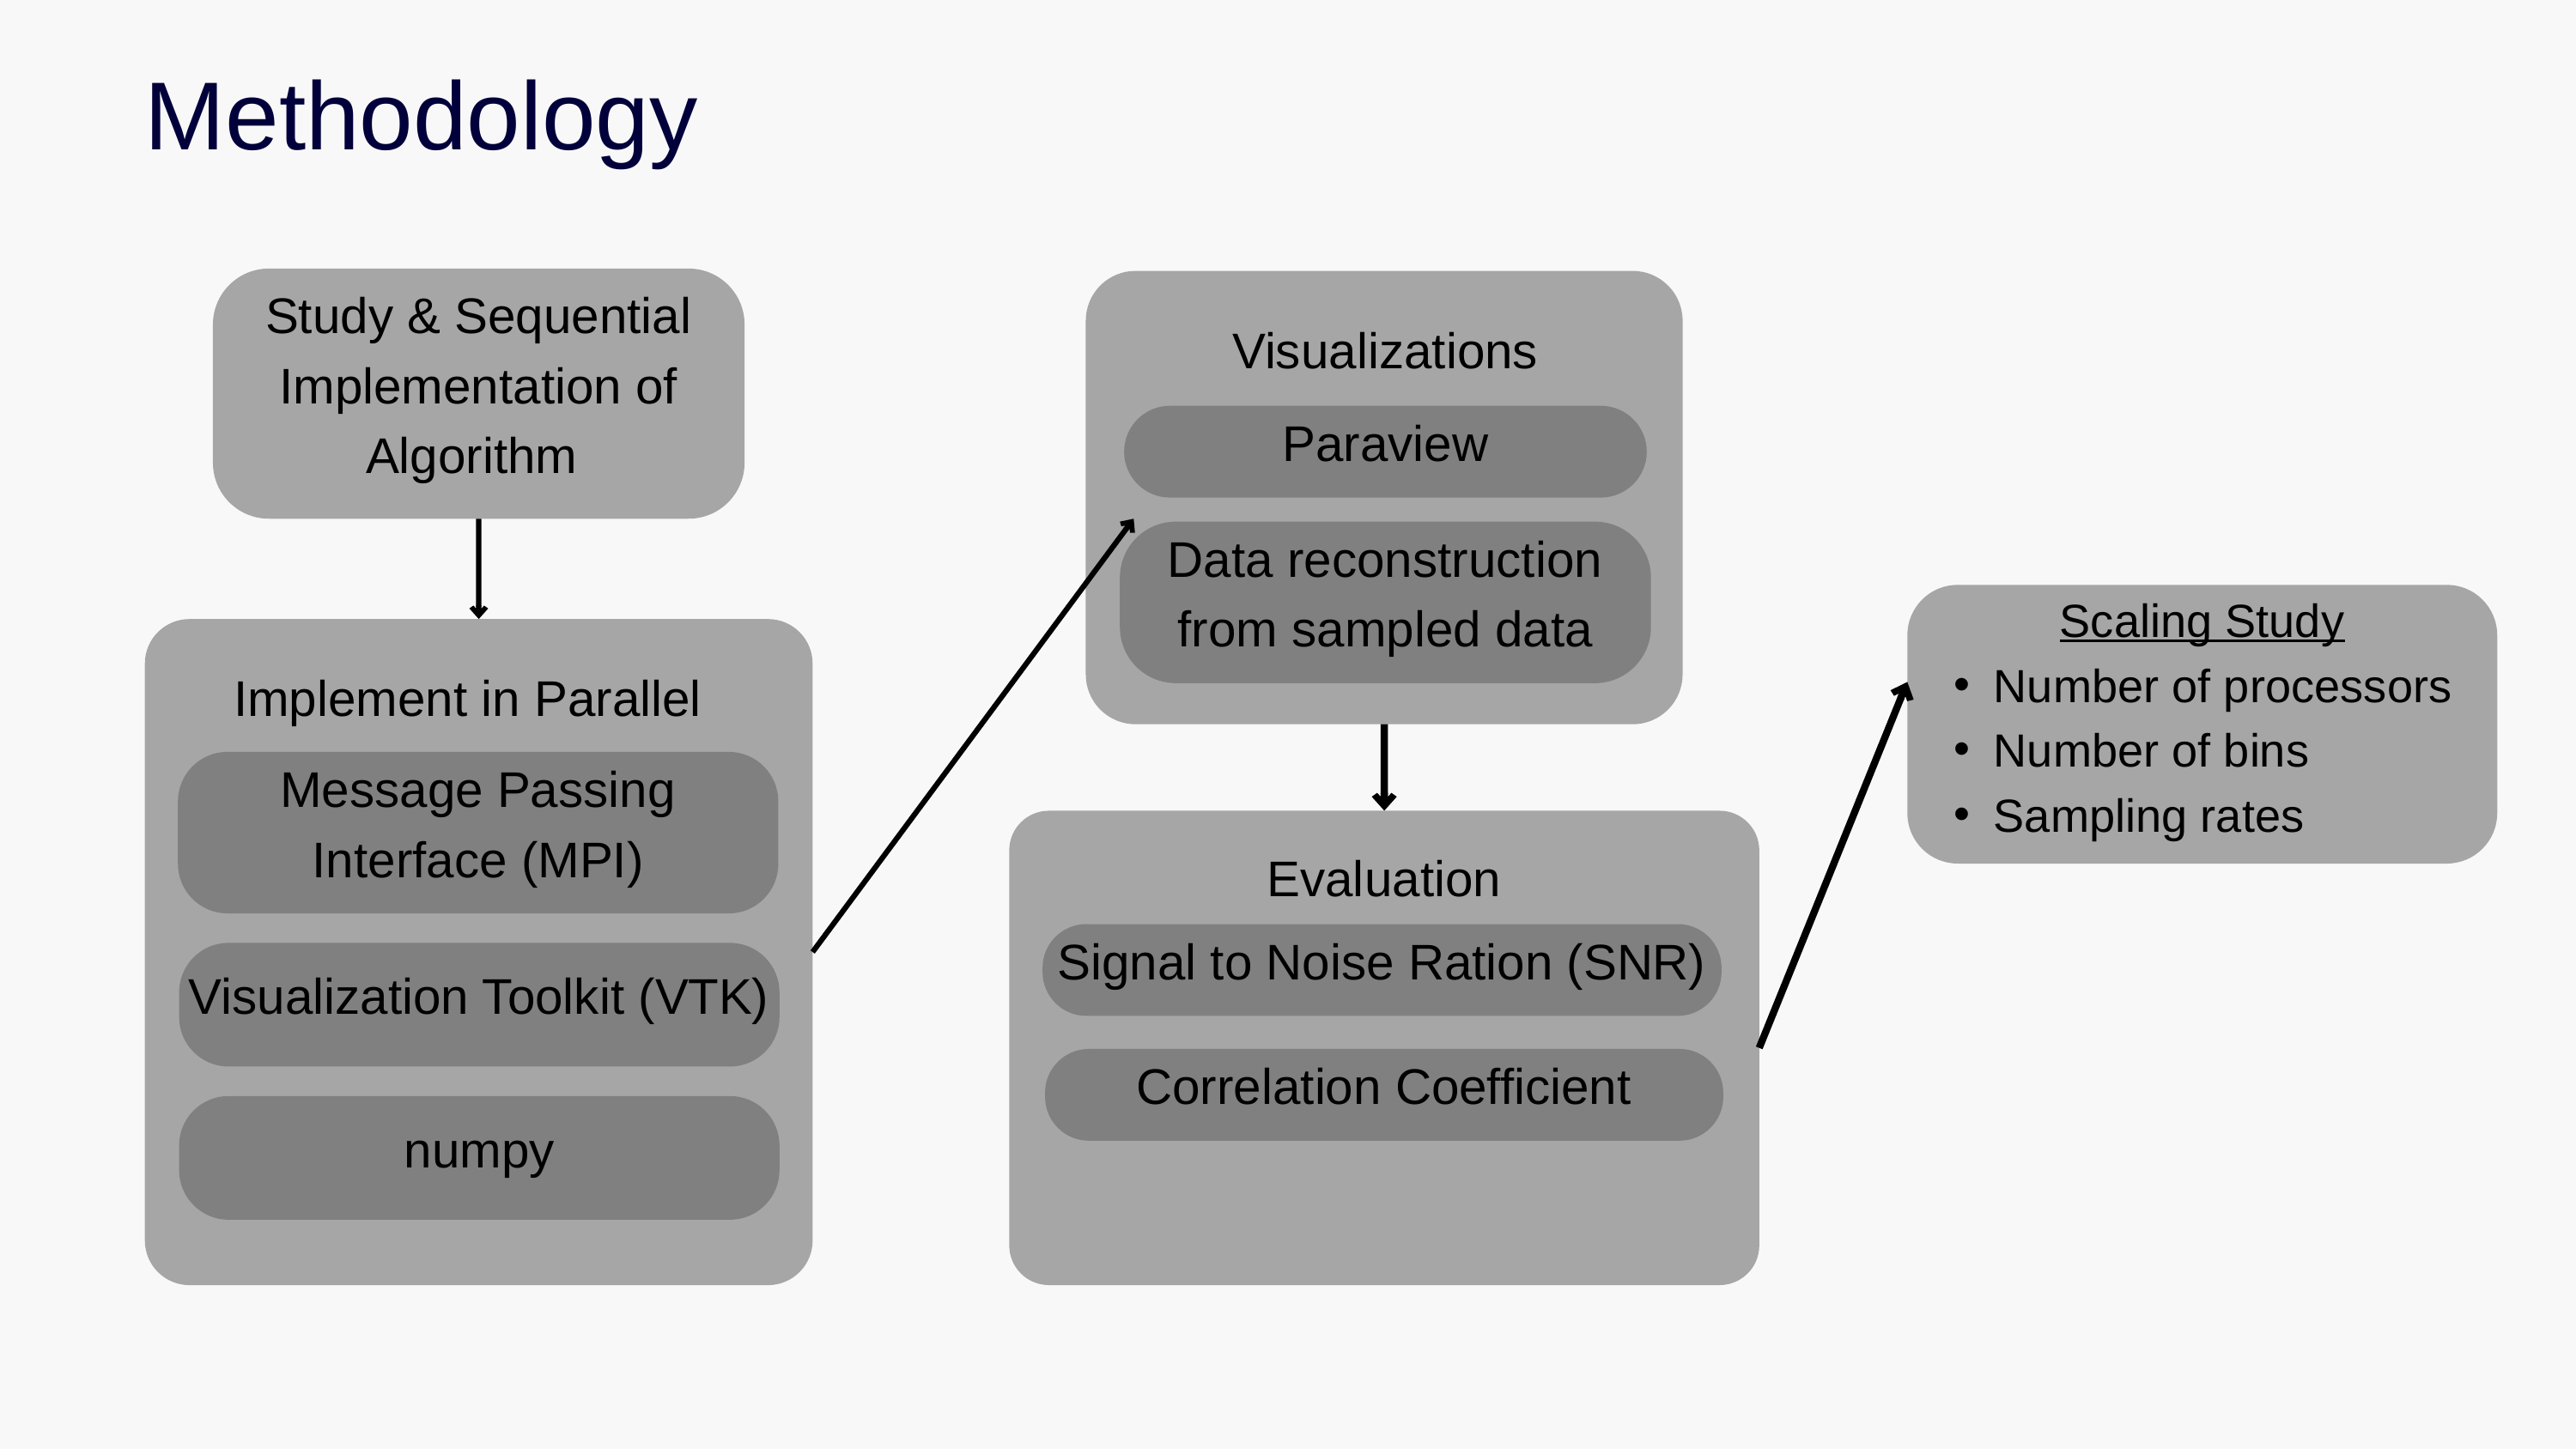

Methodology

Study & Sequential
Implementation of Algorithm

Visualizations

Paraview

Data reconstruction
from sampled data

Scaling Study
Number of processors
Number of bins
Sampling rates

Implement in Parallel

Message Passing Interface (MPI)

Visualization Toolkit (VTK)

numpy

Evaluation

Signal to Noise Ration (SNR)

Correlation Coefficient